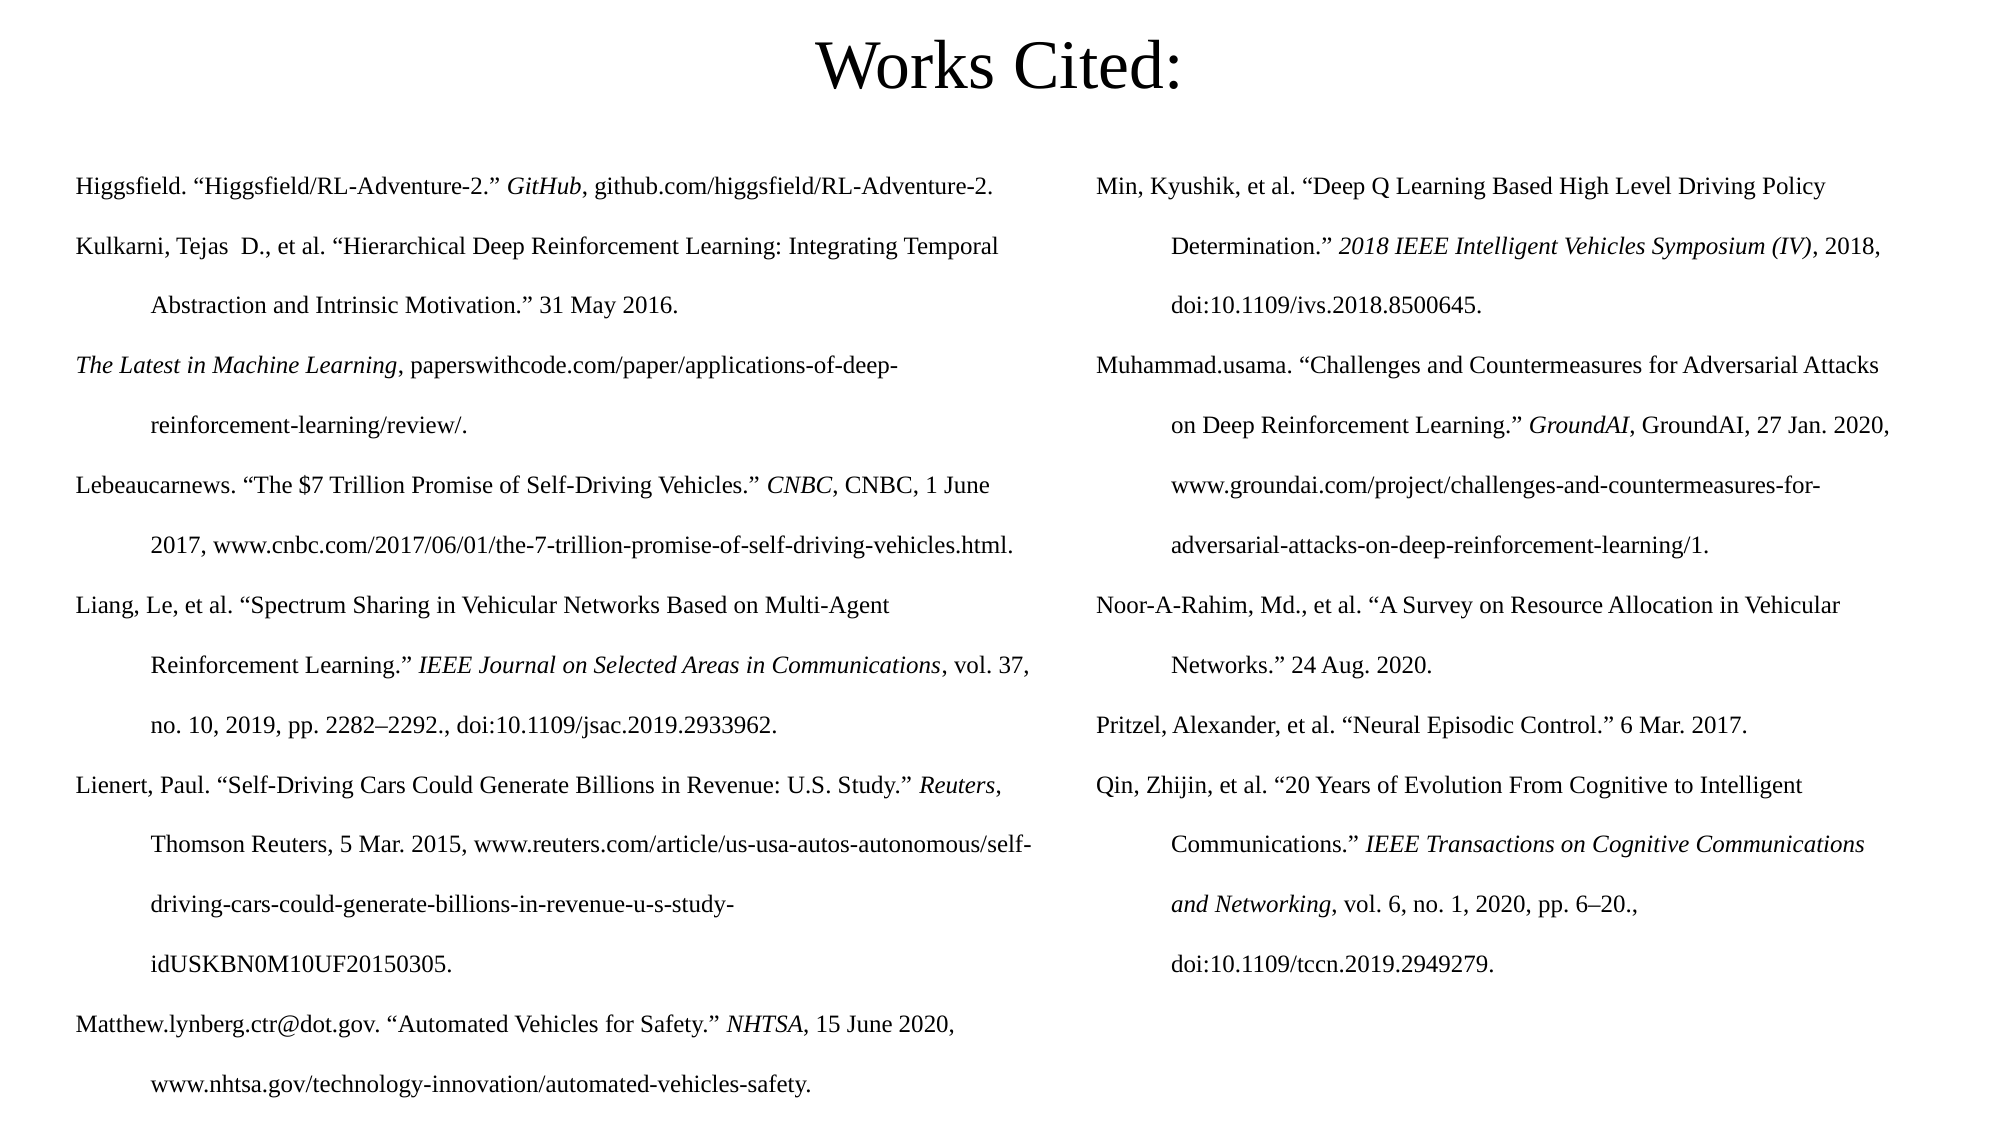

# Works Cited:
Higgsfield. “Higgsfield/RL-Adventure-2.” GitHub, github.com/higgsfield/RL-Adventure-2.
Kulkarni, Tejas  D., et al. “Hierarchical Deep Reinforcement Learning: Integrating Temporal Abstraction and Intrinsic Motivation.” 31 May 2016.
The Latest in Machine Learning, paperswithcode.com/paper/applications-of-deep-reinforcement-learning/review/.
Lebeaucarnews. “The $7 Trillion Promise of Self-Driving Vehicles.” CNBC, CNBC, 1 June 2017, www.cnbc.com/2017/06/01/the-7-trillion-promise-of-self-driving-vehicles.html.
Liang, Le, et al. “Spectrum Sharing in Vehicular Networks Based on Multi-Agent Reinforcement Learning.” IEEE Journal on Selected Areas in Communications, vol. 37, no. 10, 2019, pp. 2282–2292., doi:10.1109/jsac.2019.2933962.
Lienert, Paul. “Self-Driving Cars Could Generate Billions in Revenue: U.S. Study.” Reuters, Thomson Reuters, 5 Mar. 2015, www.reuters.com/article/us-usa-autos-autonomous/self-driving-cars-could-generate-billions-in-revenue-u-s-study-idUSKBN0M10UF20150305.
Matthew.lynberg.ctr@dot.gov. “Automated Vehicles for Safety.” NHTSA, 15 June 2020, www.nhtsa.gov/technology-innovation/automated-vehicles-safety.
Min, Kyushik, et al. “Deep Q Learning Based High Level Driving Policy Determination.” 2018 IEEE Intelligent Vehicles Symposium (IV), 2018, doi:10.1109/ivs.2018.8500645.
Muhammad.usama. “Challenges and Countermeasures for Adversarial Attacks on Deep Reinforcement Learning.” GroundAI, GroundAI, 27 Jan. 2020, www.groundai.com/project/challenges-and-countermeasures-for-adversarial-attacks-on-deep-reinforcement-learning/1.
Noor-A-Rahim, Md., et al. “A Survey on Resource Allocation in Vehicular Networks.” 24 Aug. 2020.
Pritzel, Alexander, et al. “Neural Episodic Control.” 6 Mar. 2017.
Qin, Zhijin, et al. “20 Years of Evolution From Cognitive to Intelligent Communications.” IEEE Transactions on Cognitive Communications and Networking, vol. 6, no. 1, 2020, pp. 6–20., doi:10.1109/tccn.2019.2949279.